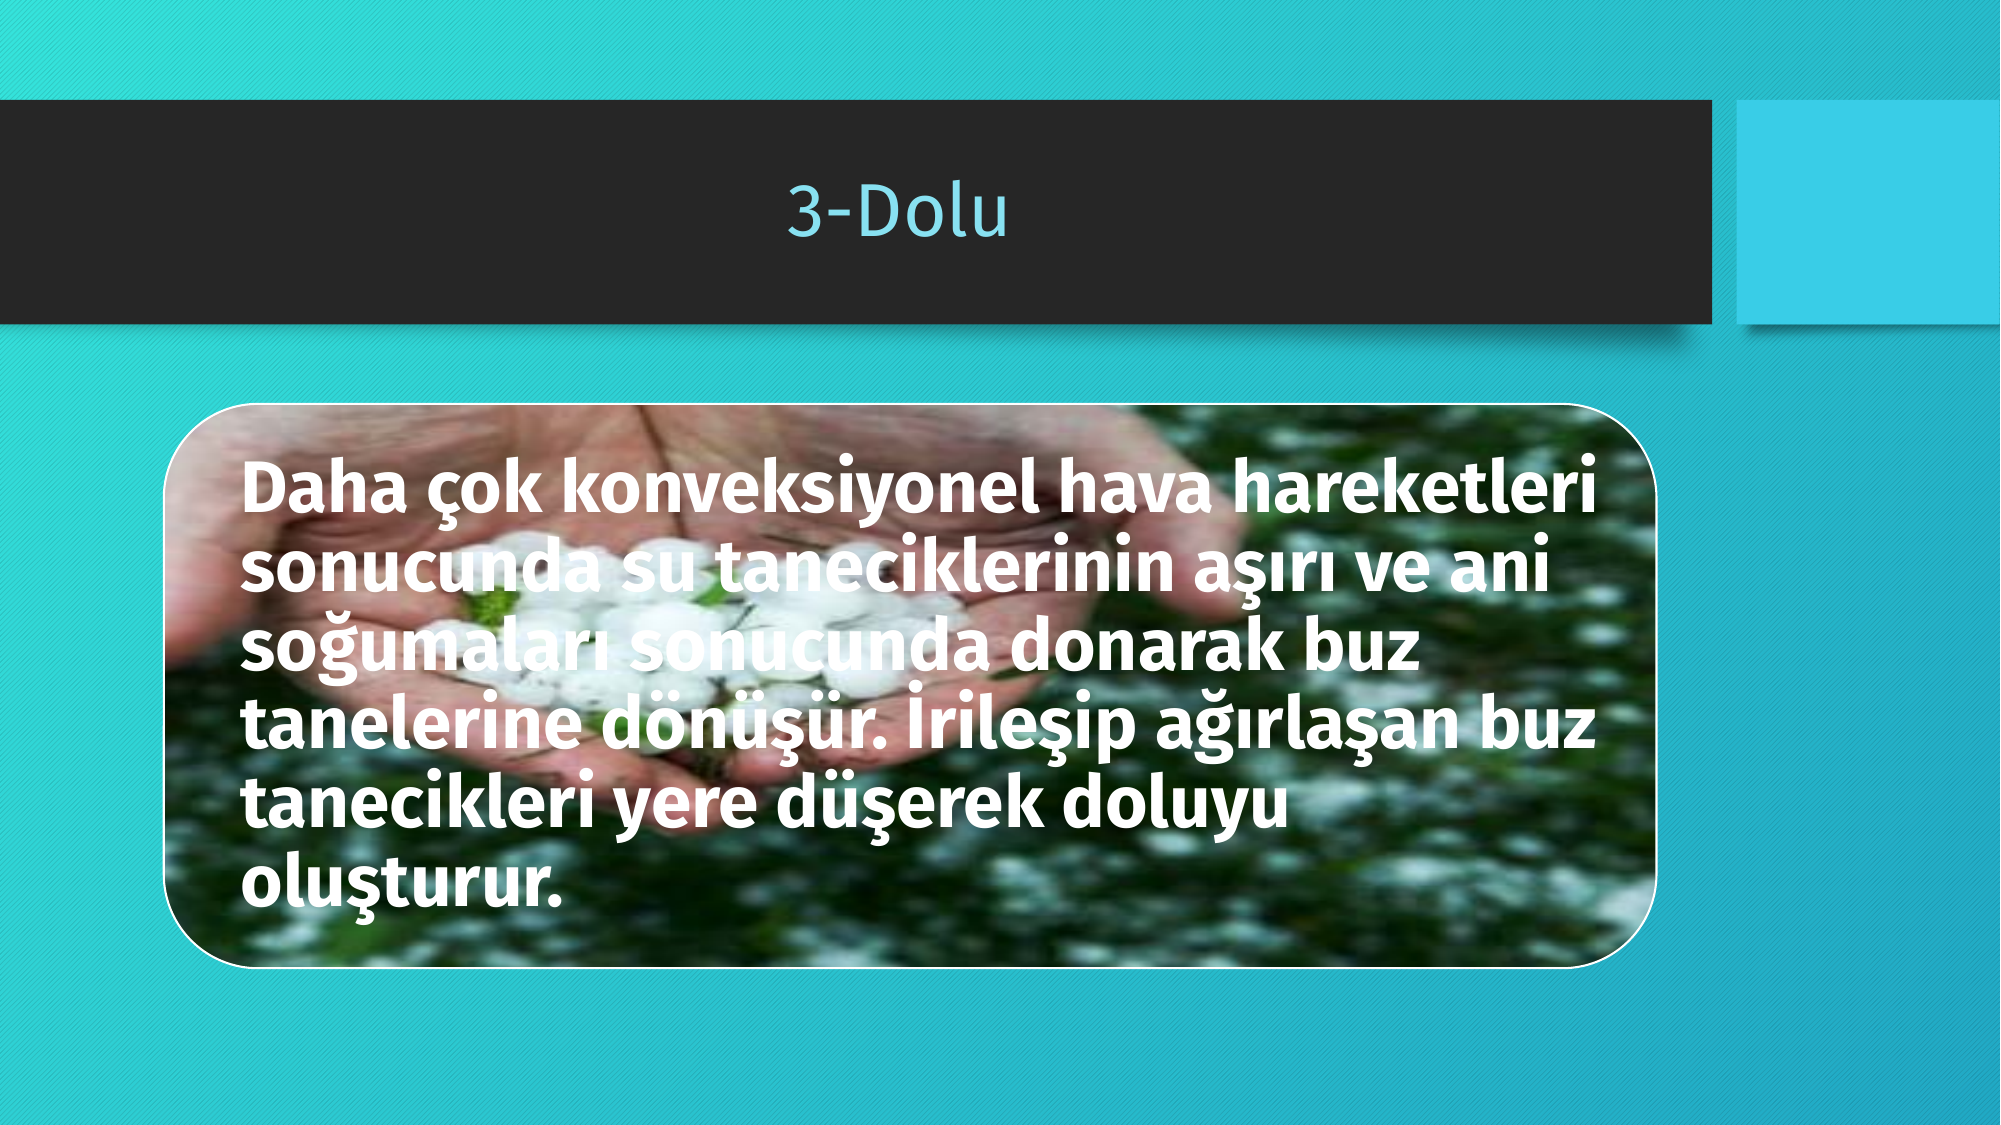

# 3-Dolu
Daha çok konveksiyonel hava hareketleri sonucunda su taneciklerinin aşırı ve ani soğumaları sonucunda donarak buz tanelerine dönüşür. İrileşip ağırlaşan buz tanecikleri yere düşerek doluyu oluşturur.